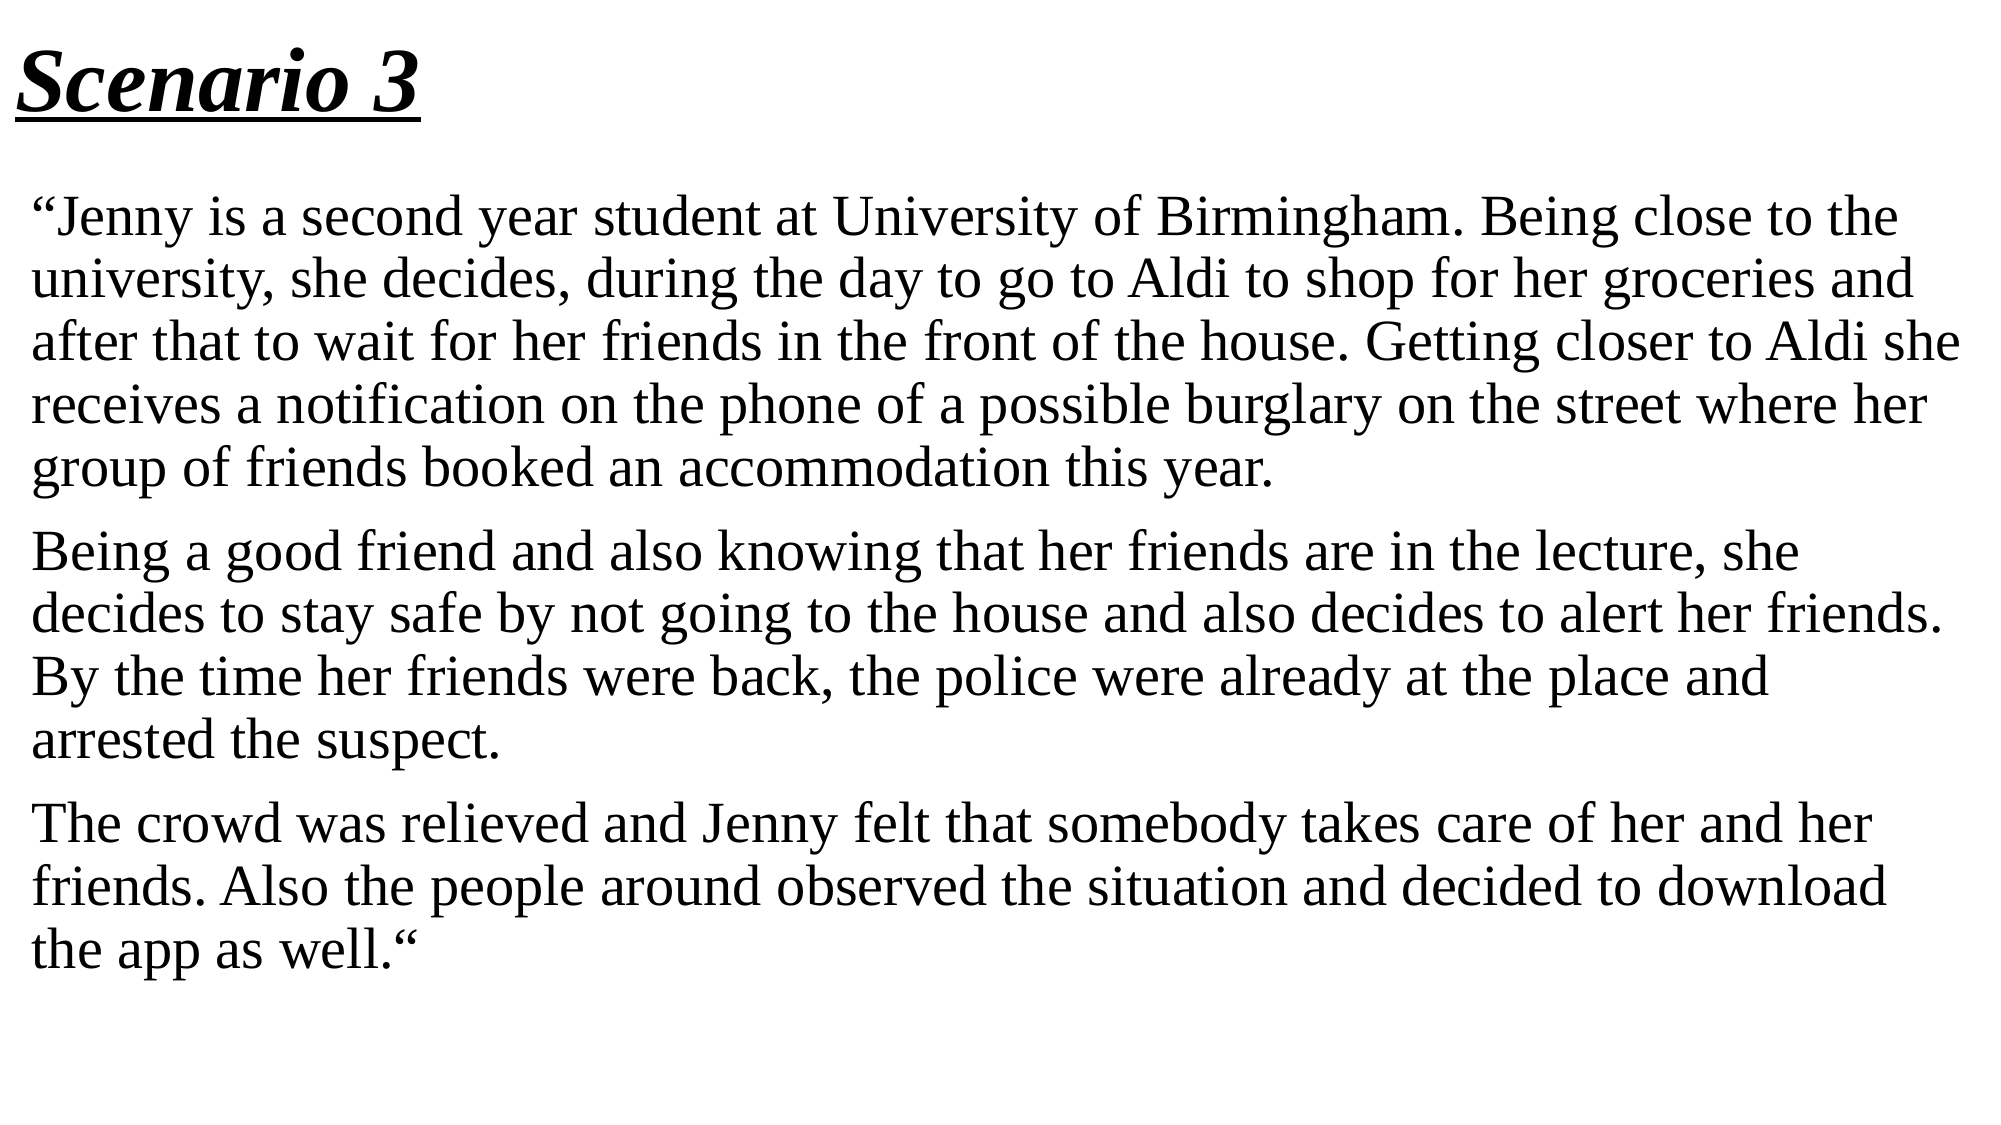

# Scenario 3
“Jenny is a second year student at University of Birmingham. Being close to the university, she decides, during the day to go to Aldi to shop for her groceries and after that to wait for her friends in the front of the house. Getting closer to Aldi she receives a notification on the phone of a possible burglary on the street where her group of friends booked an accommodation this year.
Being a good friend and also knowing that her friends are in the lecture, she decides to stay safe by not going to the house and also decides to alert her friends. By the time her friends were back, the police were already at the place and arrested the suspect.
The crowd was relieved and Jenny felt that somebody takes care of her and her friends. Also the people around observed the situation and decided to download the app as well.“